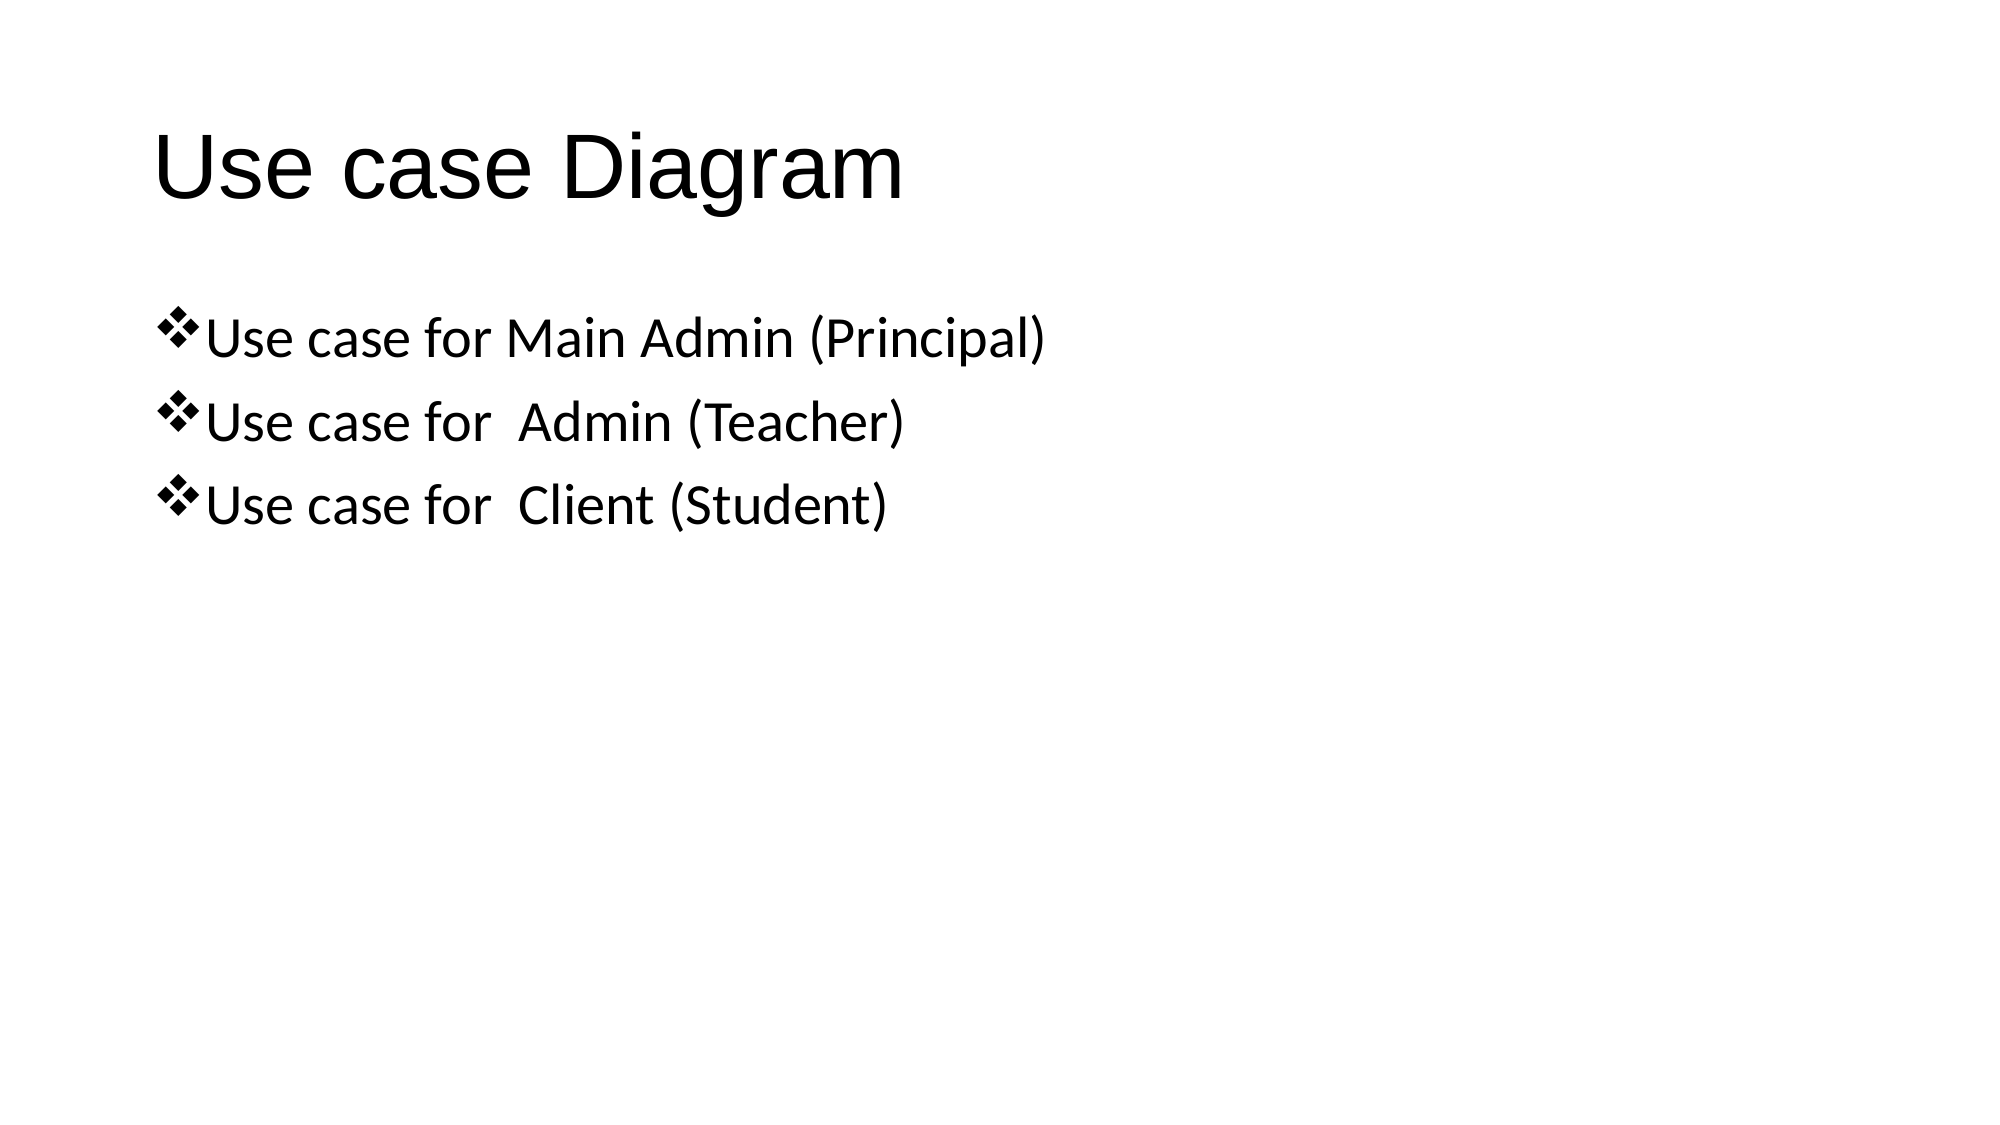

# Use case Diagram
Use case for Main Admin (Principal)
Use case for  Admin (Teacher)
Use case for  Client (Student)